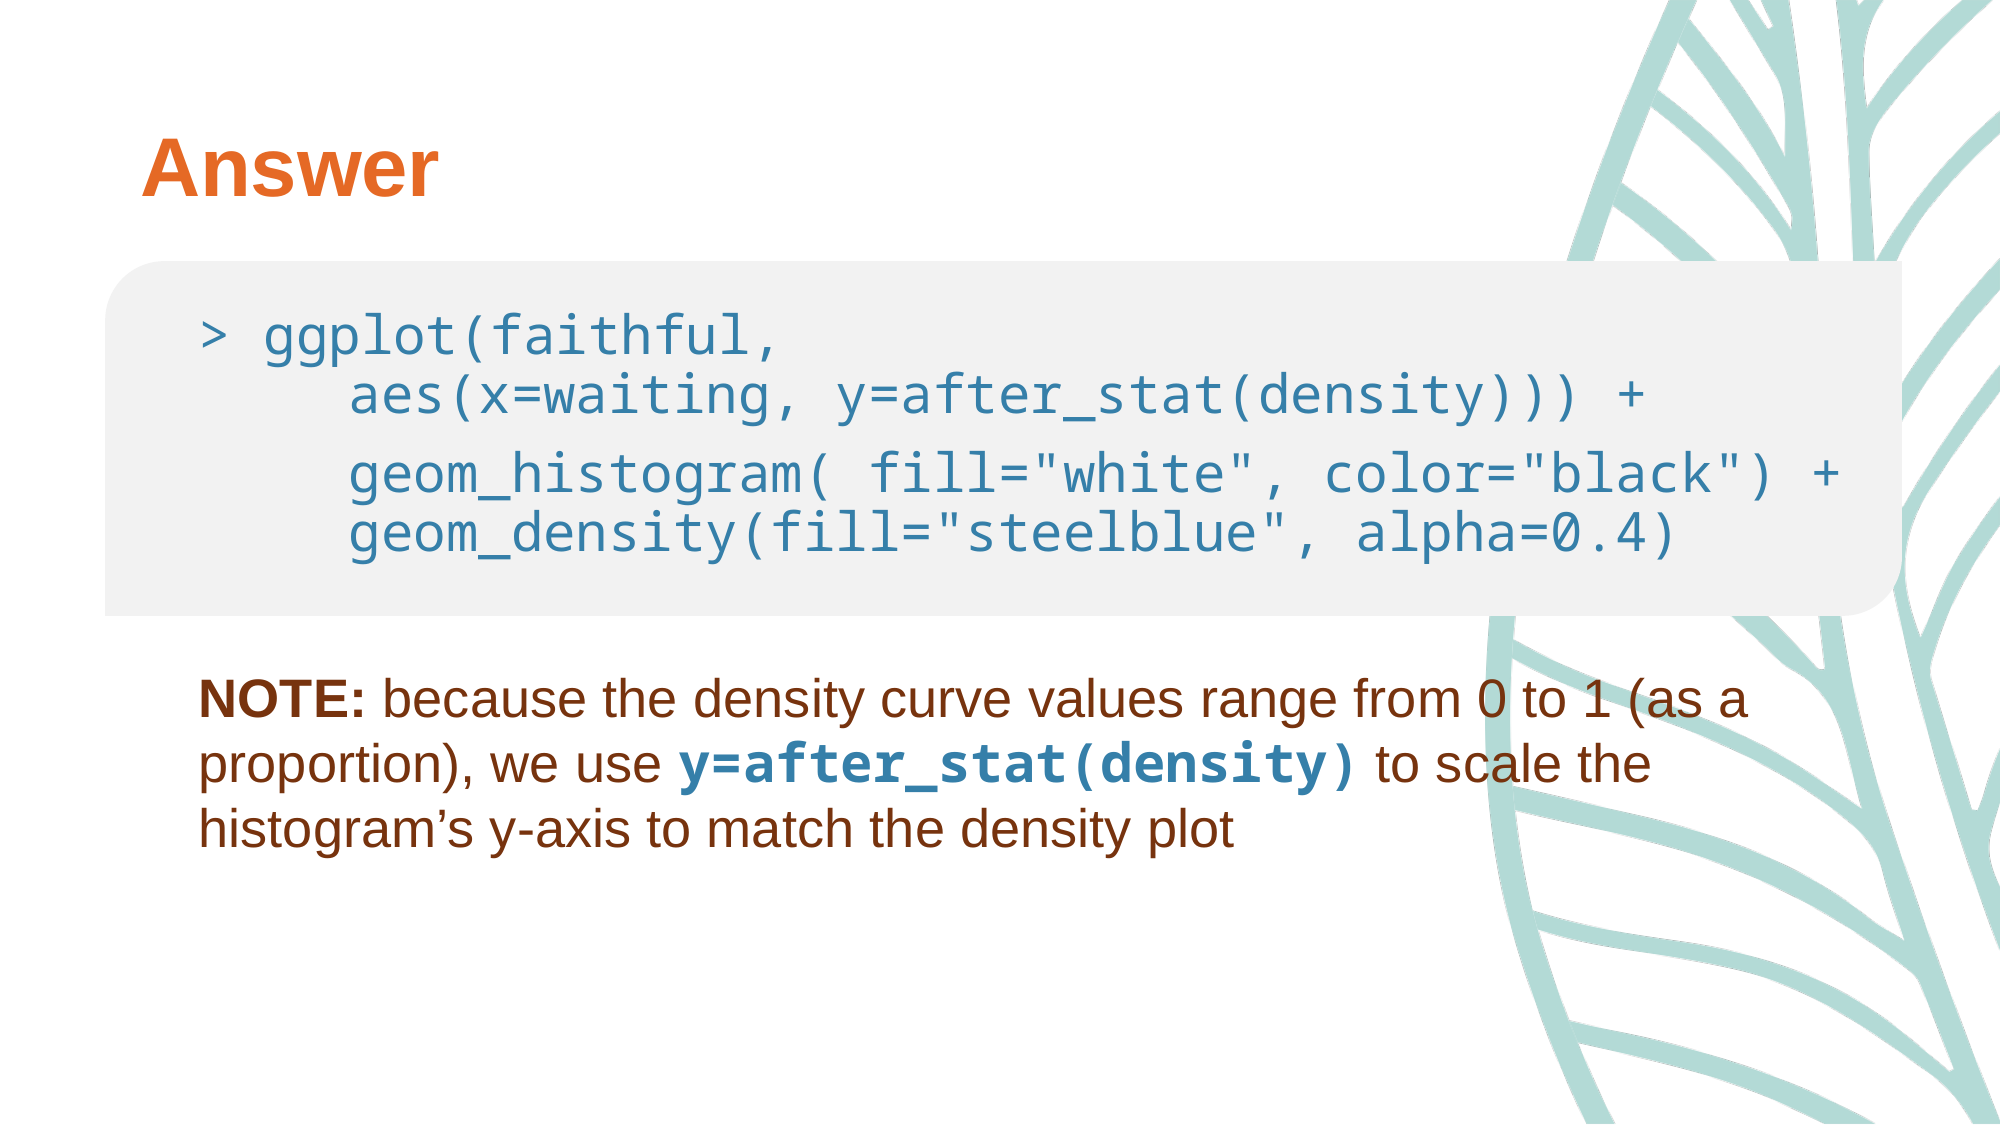

# Answer

> ggplot(faithful,
	aes(x=waiting, y=after_stat(density))) +
	geom_histogram( fill="white", color="black") + 	geom_density(fill="steelblue", alpha=0.4)

NOTE: because the density curve values range from 0 to 1 (as a proportion), we use y=after_stat(density) to scale the histogram’s y-axis to match the density plot